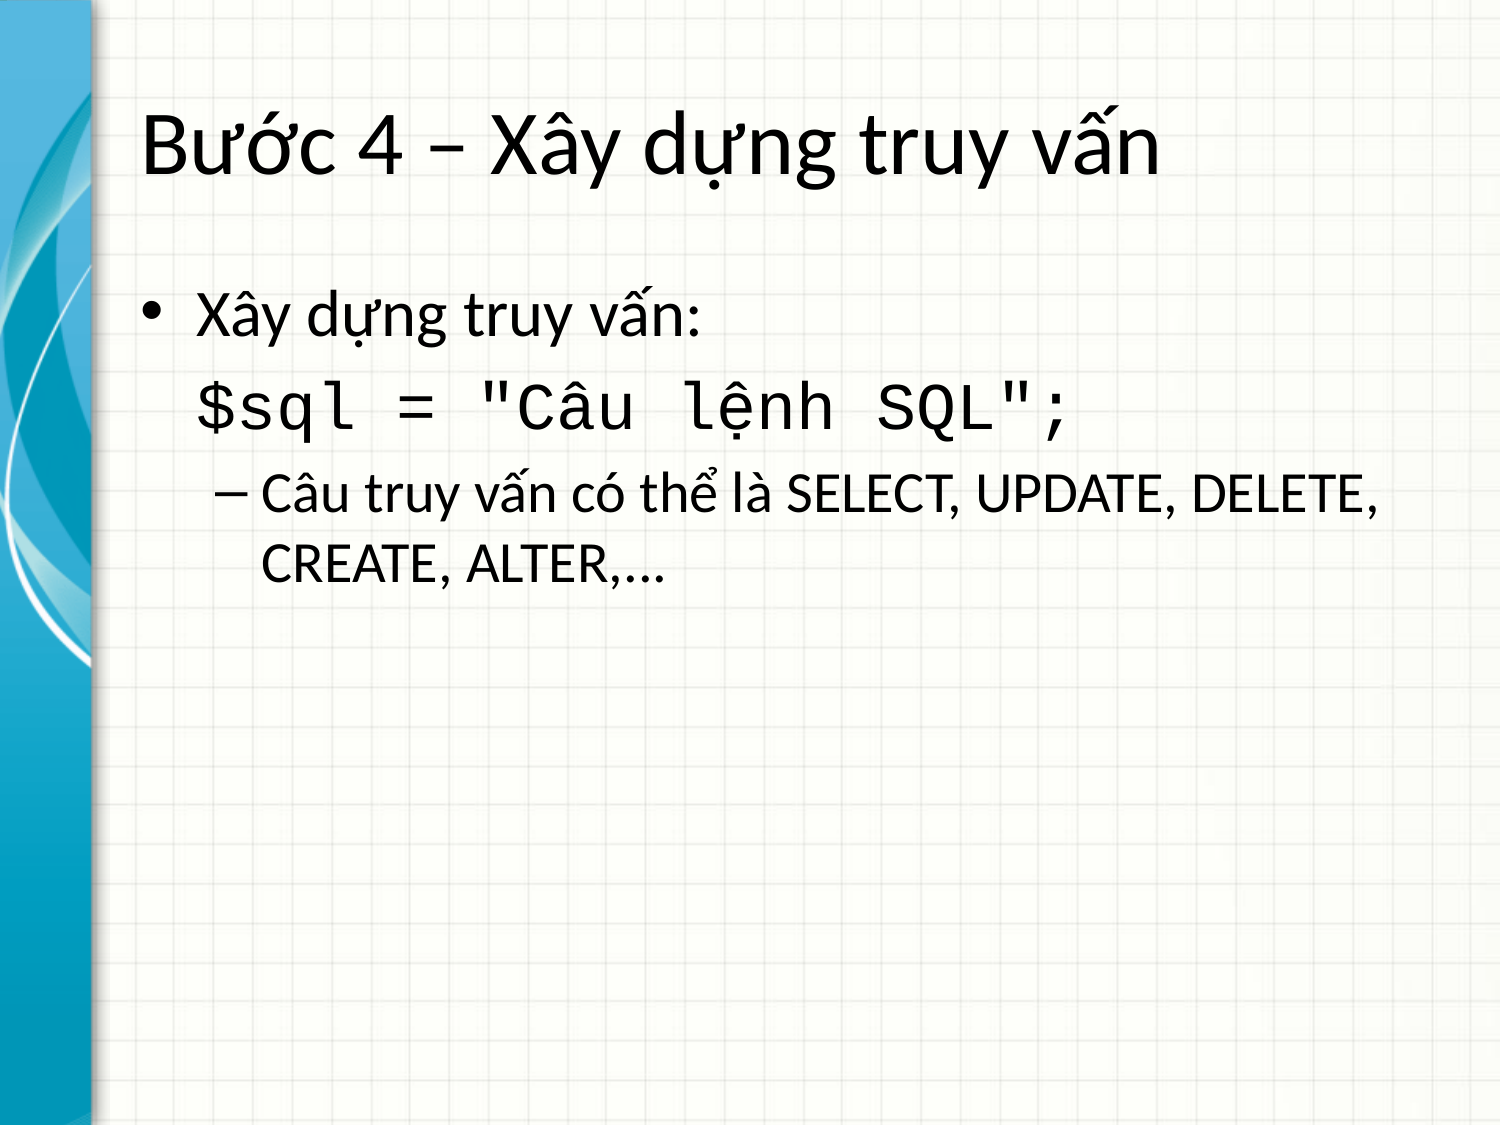

# Bước 4 – Xây dựng truy vấn
Xây dựng truy vấn:
	$sql = "Câu lệnh SQL";
Câu truy vấn có thể là SELECT, UPDATE, DELETE, CREATE, ALTER,...